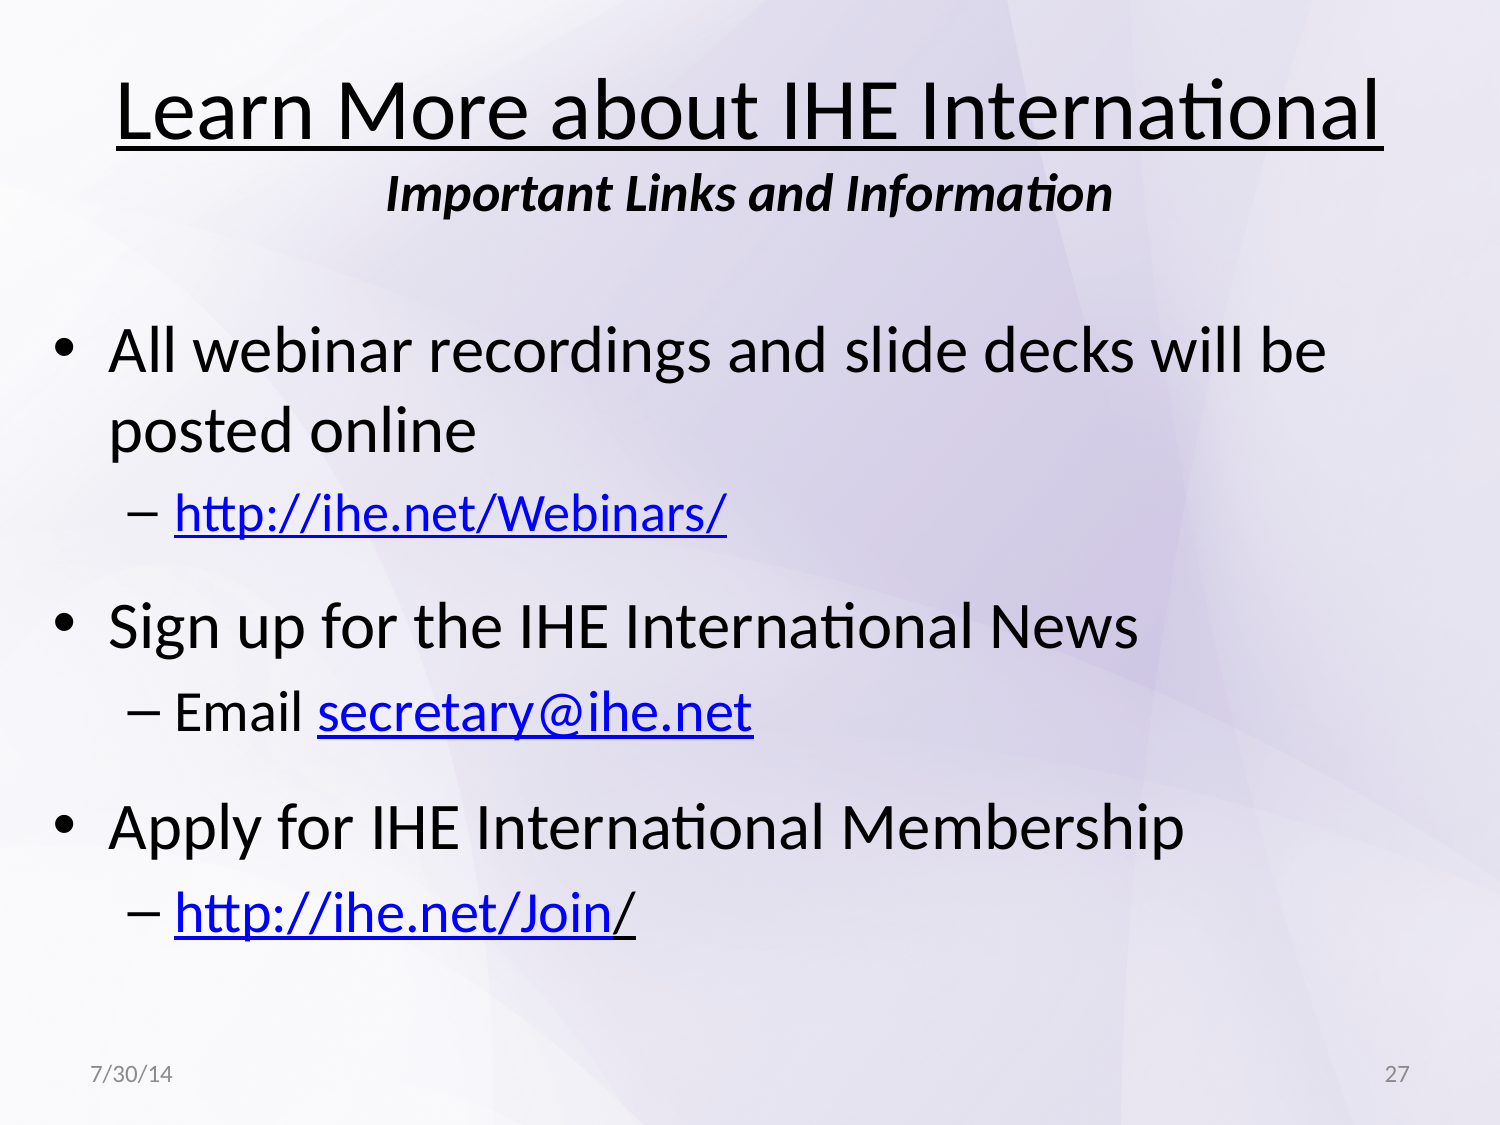

# Learn More about IHE International Important Links and Information

All webinar recordings and slide decks will be posted online
http://ihe.net/Webinars/

Sign up for the IHE International News
Email secretary@ihe.net

Apply for IHE International Membership
http://ihe.net/Join/

7/30/14
27